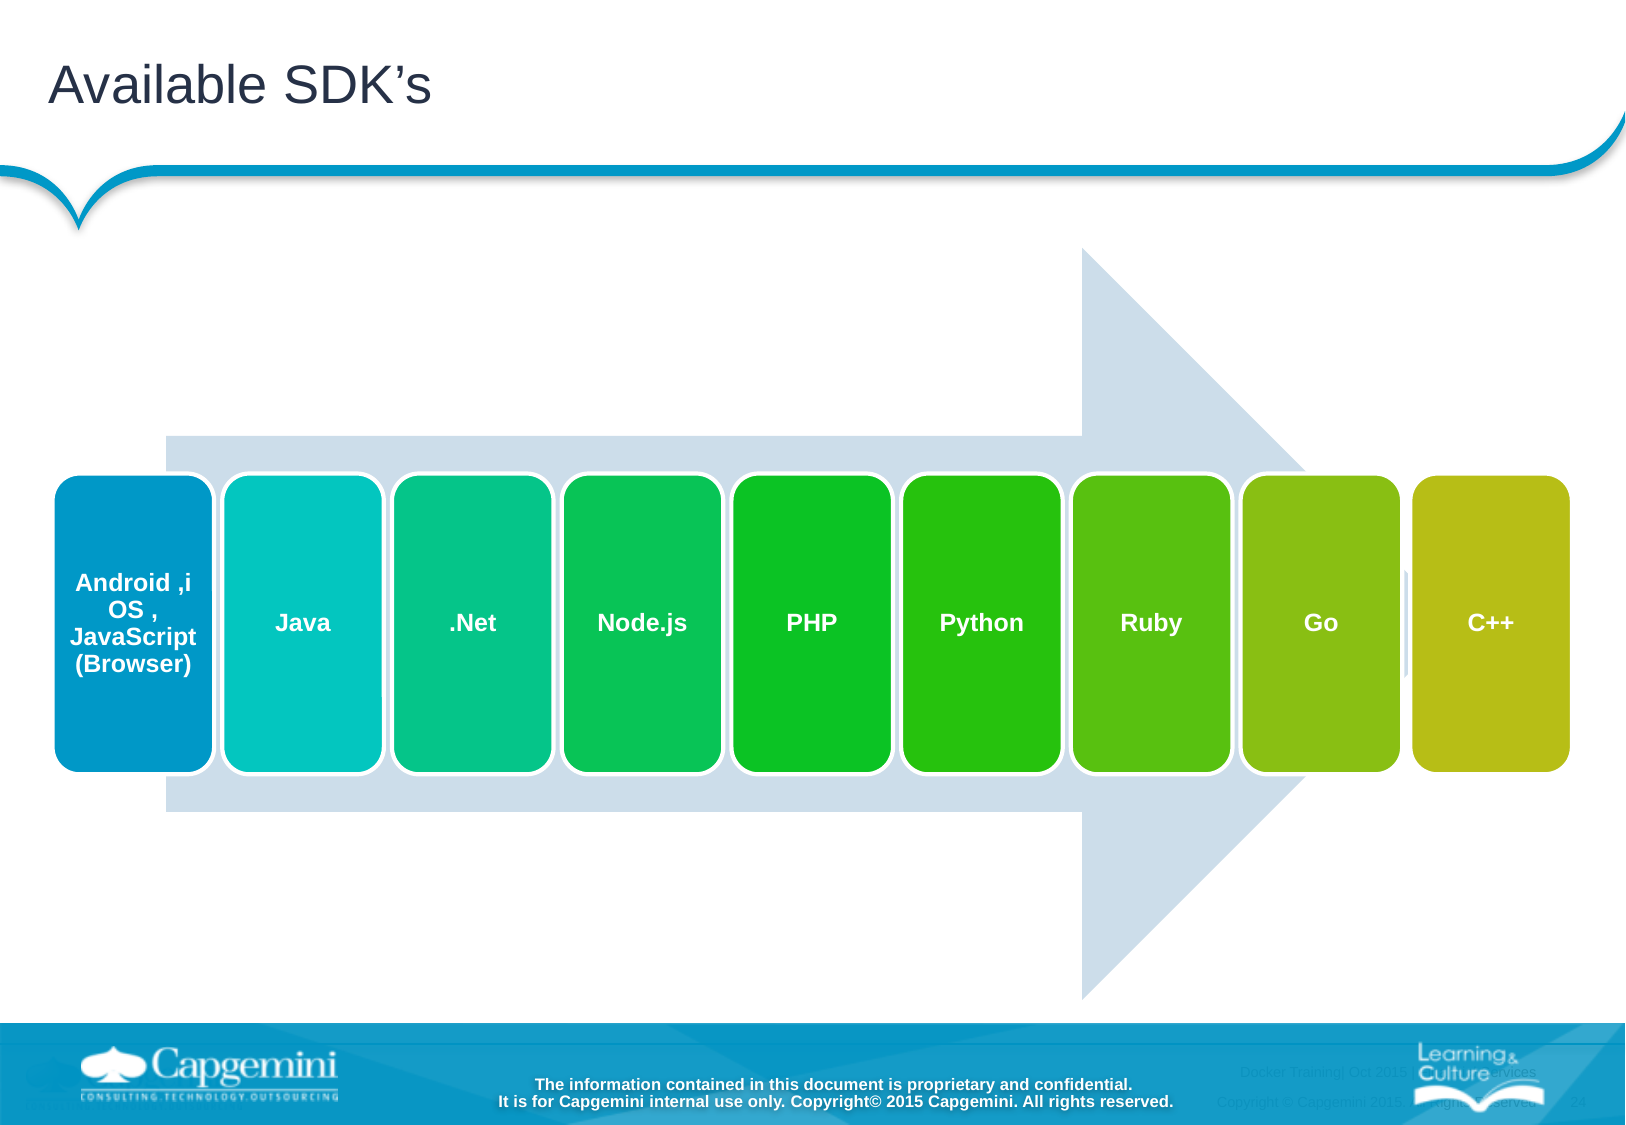

# Available SDK’s
Android ,iOS , JavaScript (Browser)
Java
.Net
Node.js
PHP
Python
Ruby
Go
C++